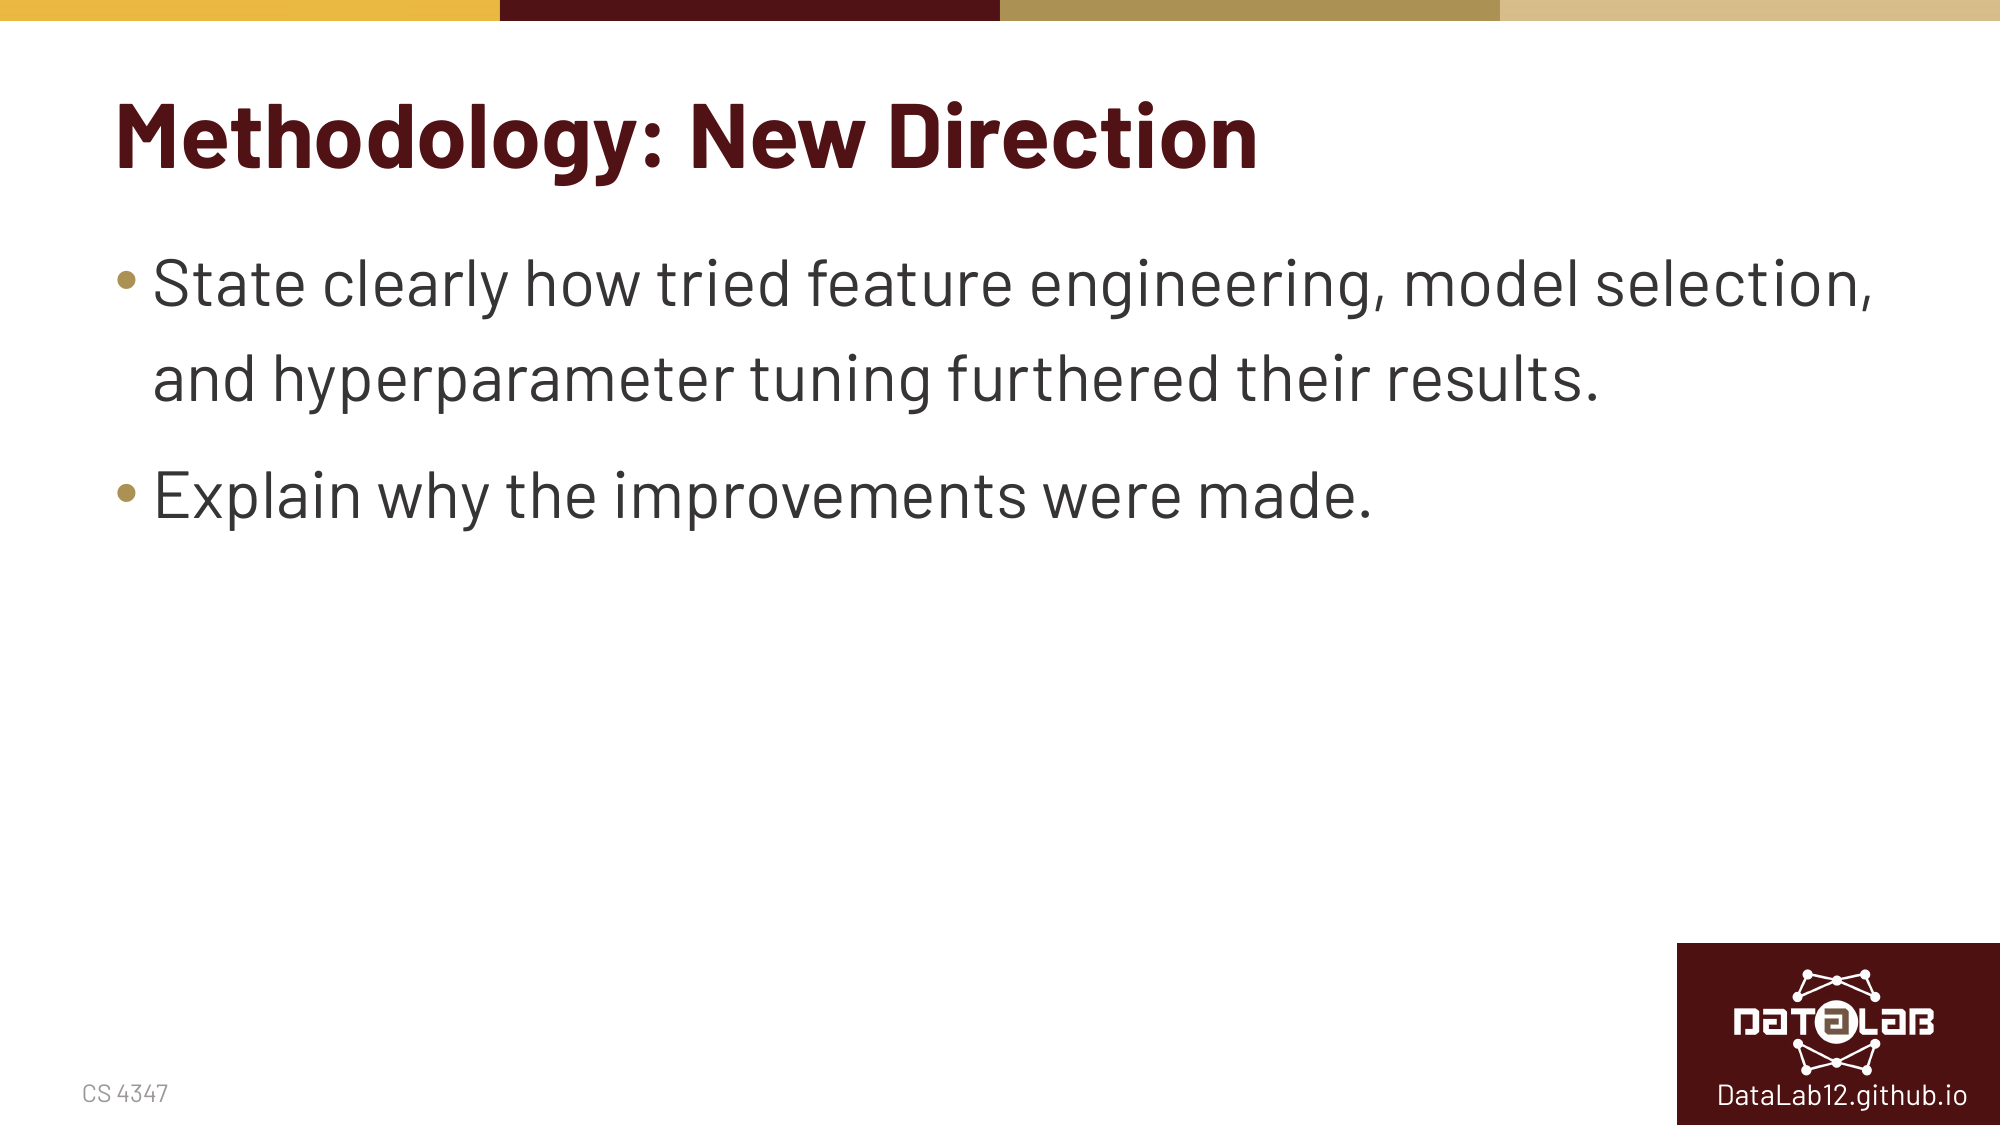

# Methodology: New Direction
State clearly how tried feature engineering, model selection, and hyperparameter tuning furthered their results.
Explain why the improvements were made.
CS 4347